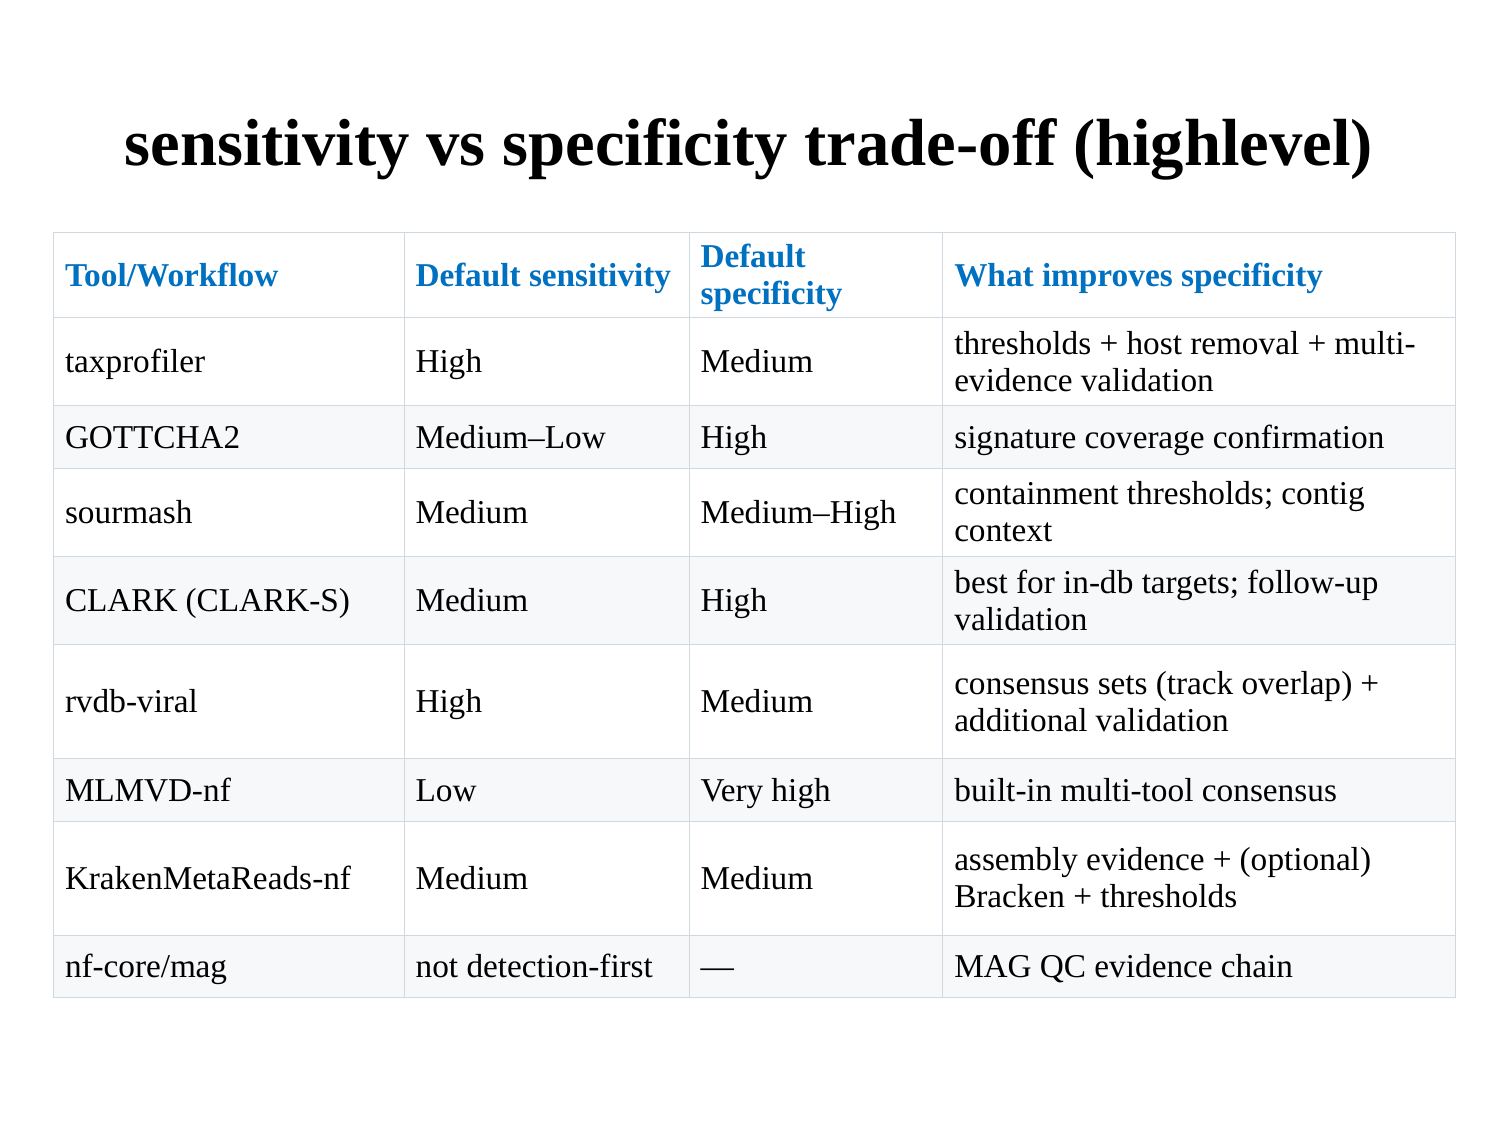

# sensitivity vs specificity trade-off (highlevel)
| Tool/Workflow | Default sensitivity | Default specificity | What improves specificity |
| --- | --- | --- | --- |
| taxprofiler | High | Medium | thresholds + host removal + multi-evidence validation |
| GOTTCHA2 | Medium–Low | High | signature coverage confirmation |
| sourmash | Medium | Medium–High | containment thresholds; contig context |
| CLARK (CLARK-S) | Medium | High | best for in-db targets; follow-up validation |
| rvdb-viral | High | Medium | consensus sets (track overlap) + additional validation |
| MLMVD-nf | Low | Very high | built-in multi-tool consensus |
| KrakenMetaReads-nf | Medium | Medium | assembly evidence + (optional) Bracken + thresholds |
| nf-core/mag | not detection-first | — | MAG QC evidence chain |